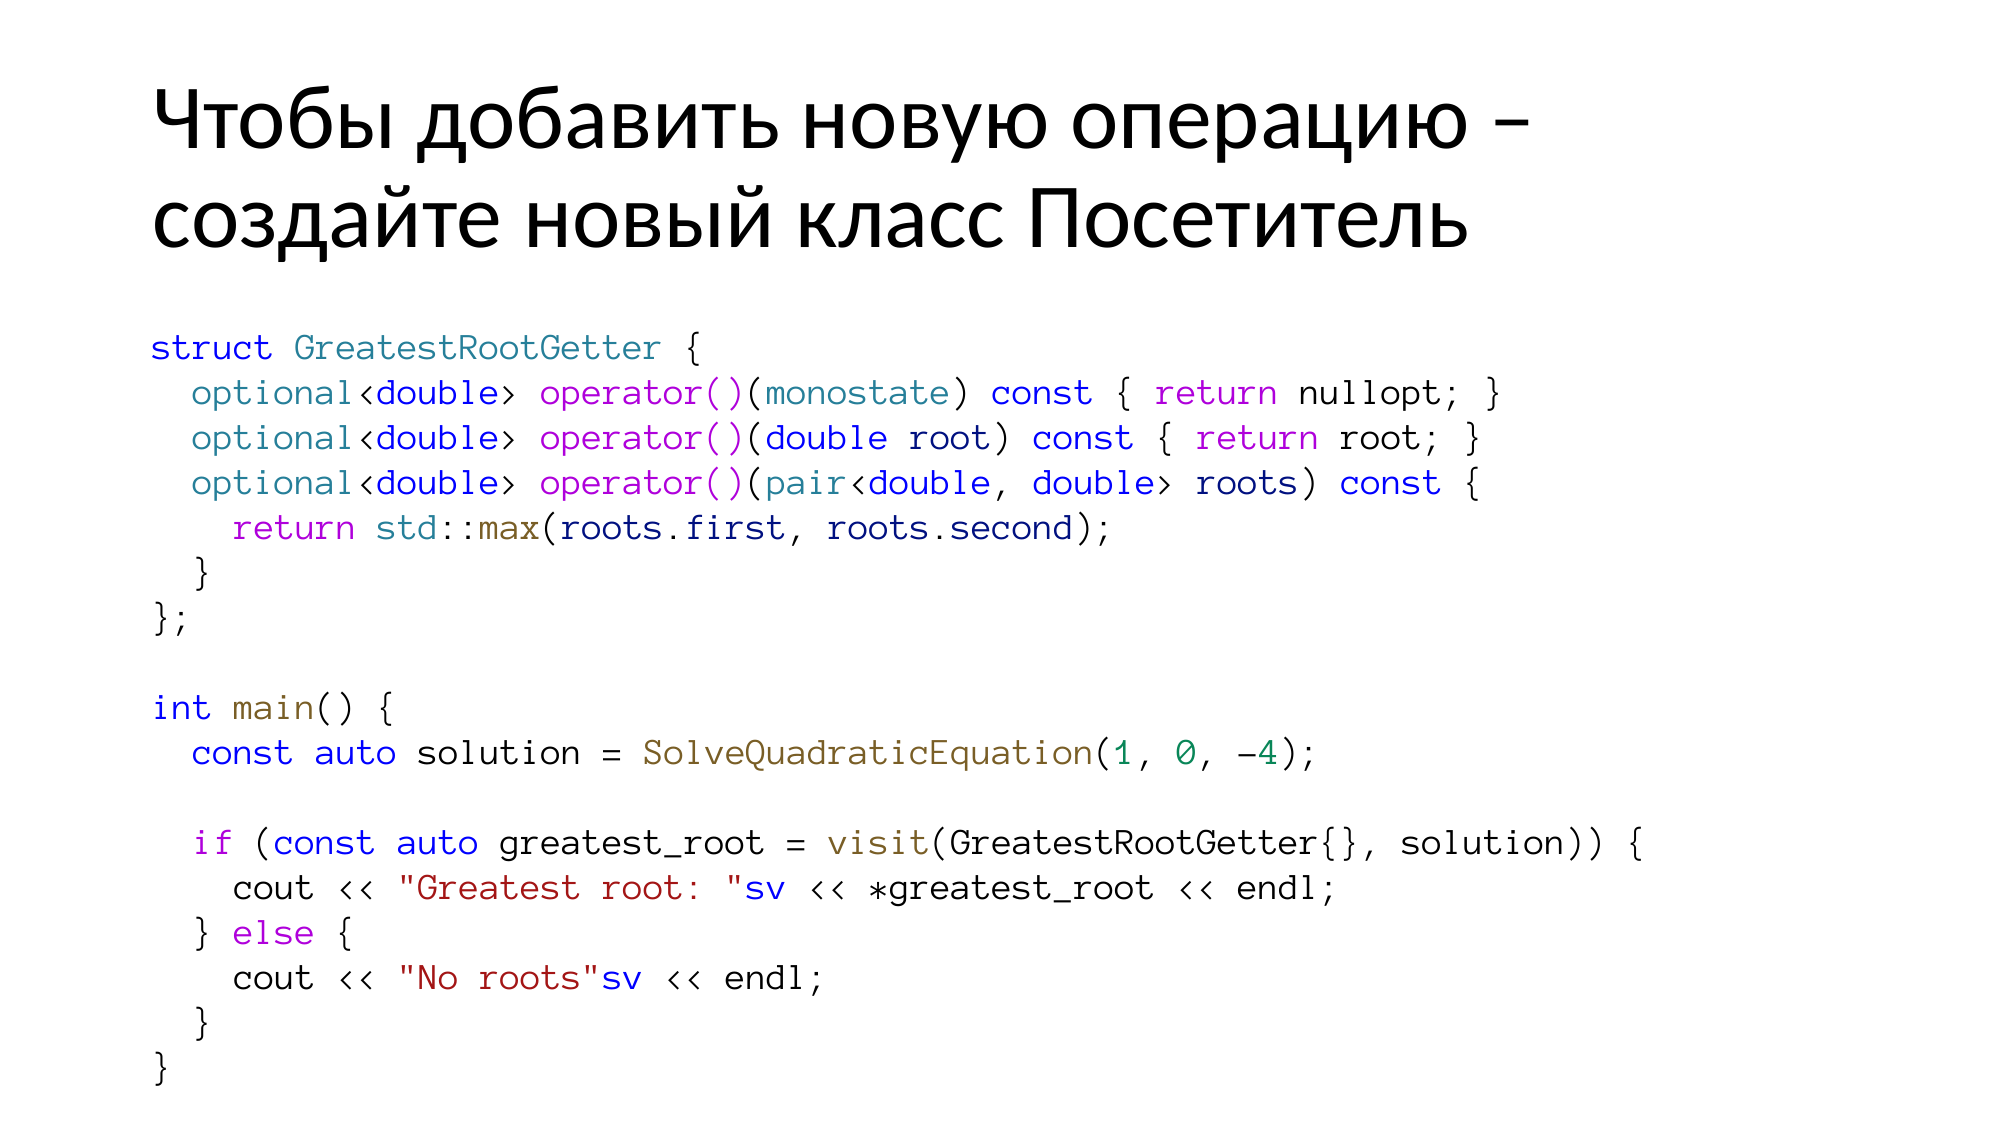

# Чтобы добавить новую операцию – создайте новый класс Посетитель
struct GreatestRootGetter {
  optional<double> operator()(monostate) const { return nullopt; }
  optional<double> operator()(double root) const { return root; }
  optional<double> operator()(pair<double, double> roots) const {
    return std::max(roots.first, roots.second);
  }
};
int main() {
  const auto solution = SolveQuadraticEquation(1, 0, -4);
  if (const auto greatest_root = visit(GreatestRootGetter{}, solution)) {
    cout << "Greatest root: "sv << *greatest_root << endl;
  } else {
    cout << "No roots"sv << endl;
  }
}